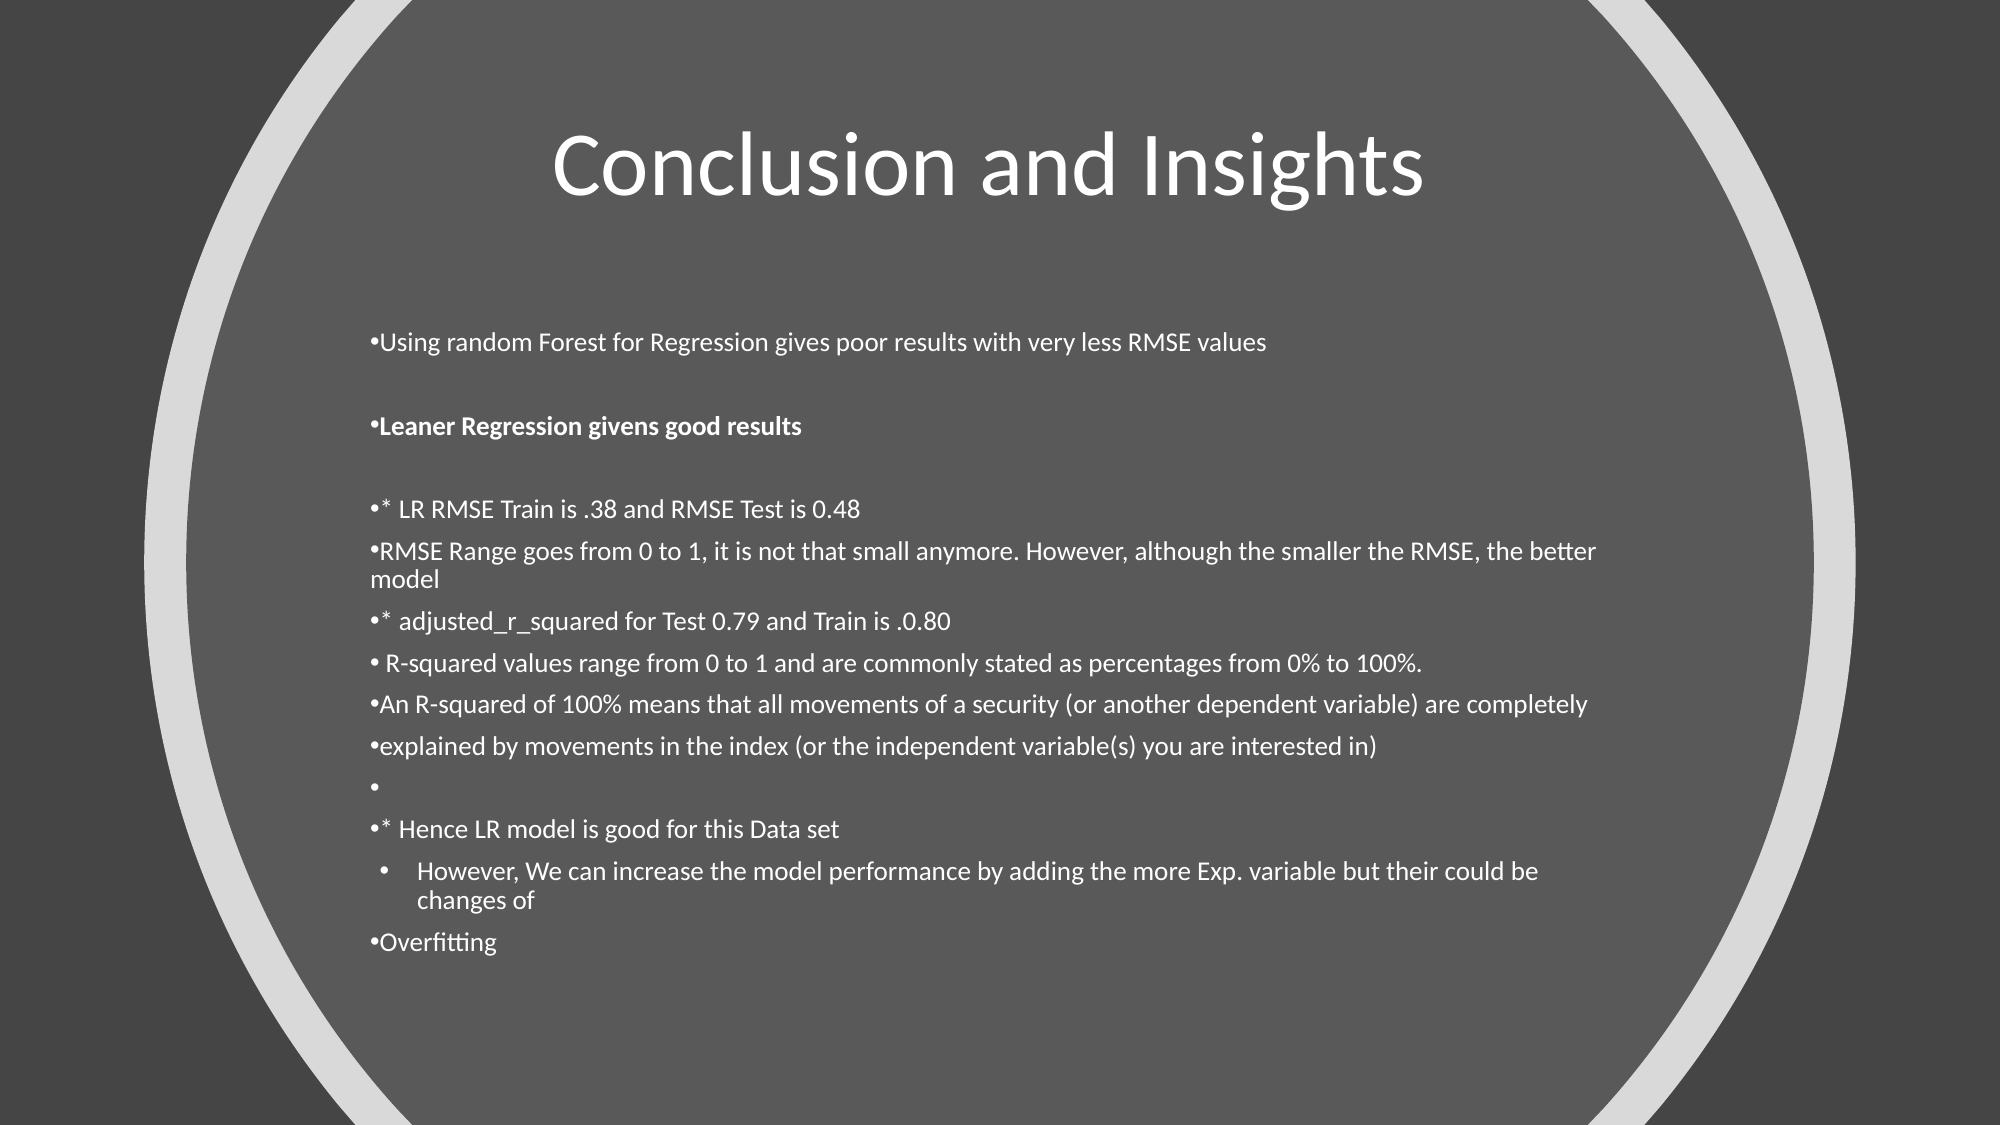

# Conclusion and Insights
Using random Forest for Regression gives poor results with very less RMSE values

Leaner Regression givens good results

* LR RMSE Train is .38 and RMSE Test is 0.48
RMSE Range goes from 0 to 1, it is not that small anymore. However, although the smaller the RMSE, the better model
* adjusted_r_squared for Test 0.79 and Train is .0.80
 R-squared values range from 0 to 1 and are commonly stated as percentages from 0% to 100%.
An R-squared of 100% means that all movements of a security (or another dependent variable) are completely
explained by movements in the index (or the independent variable(s) you are interested in)

* Hence LR model is good for this Data set
However, We can increase the model performance by adding the more Exp. variable but their could be changes of
Overfitting